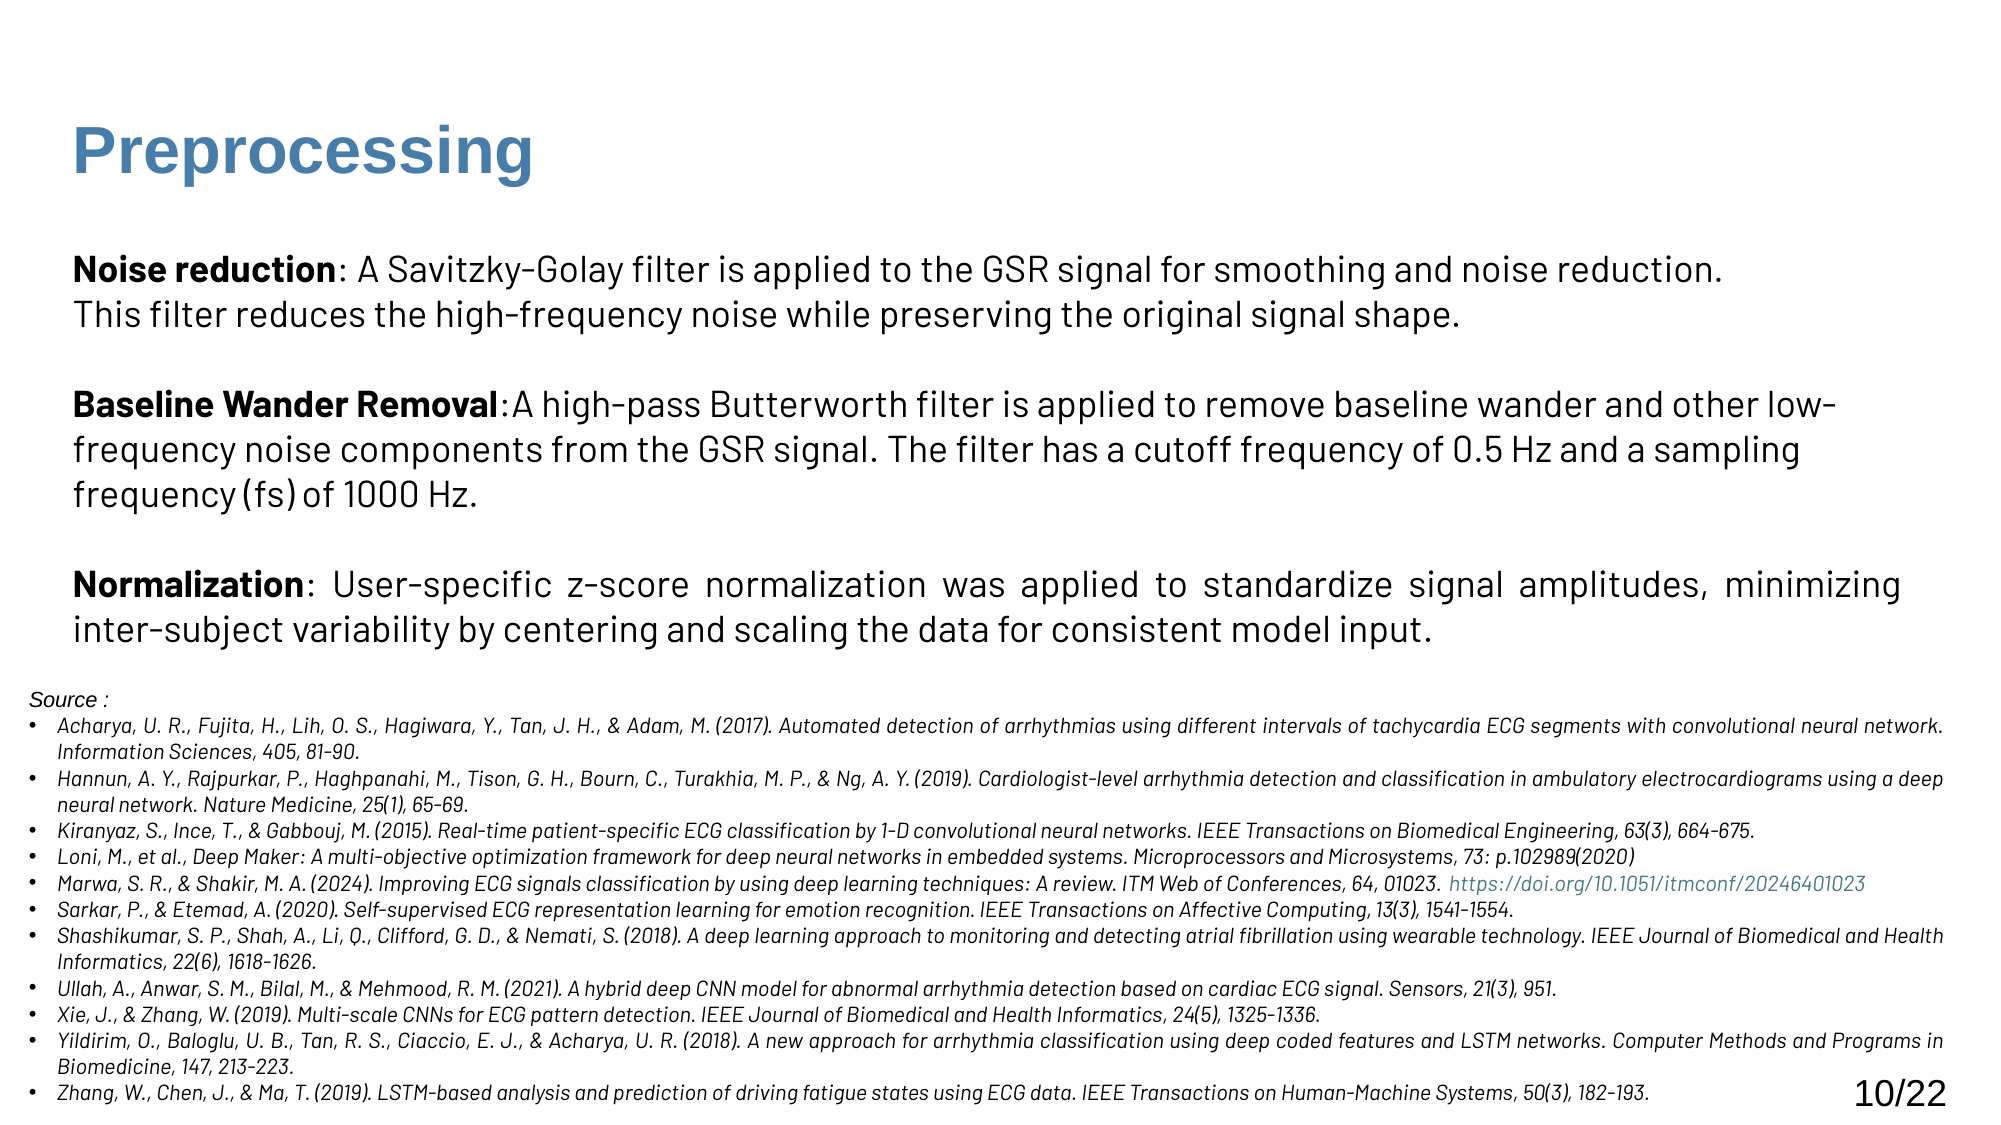

Preprocessing
Noise reduction: A Savitzky-Golay filter is applied to the GSR signal for smoothing and noise reduction.
This filter reduces the high-frequency noise while preserving the original signal shape.

Baseline Wander Removal:A high-pass Butterworth filter is applied to remove baseline wander and other low-frequency noise components from the GSR signal. The filter has a cutoff frequency of 0.5 Hz and a sampling frequency (fs) of 1000 Hz.

Normalization: User-specific z-score normalization was applied to standardize signal amplitudes, minimizing inter-subject variability by centering and scaling the data for consistent model input.
Source :
Acharya, U. R., Fujita, H., Lih, O. S., Hagiwara, Y., Tan, J. H., & Adam, M. (2017). Automated detection of arrhythmias using different intervals of tachycardia ECG segments with convolutional neural network. Information Sciences, 405, 81-90.
Hannun, A. Y., Rajpurkar, P., Haghpanahi, M., Tison, G. H., Bourn, C., Turakhia, M. P., & Ng, A. Y. (2019). Cardiologist-level arrhythmia detection and classification in ambulatory electrocardiograms using a deep neural network. Nature Medicine, 25(1), 65-69.
Kiranyaz, S., Ince, T., & Gabbouj, M. (2015). Real-time patient-specific ECG classification by 1-D convolutional neural networks. IEEE Transactions on Biomedical Engineering, 63(3), 664-675.
Loni, M., et al., Deep Maker: A multi-objective optimization framework for deep neural networks in embedded systems. Microprocessors and Microsystems, 73: p.102989(2020)
Marwa, S. R., & Shakir, M. A. (2024). Improving ECG signals classification by using deep learning techniques: A review. ITM Web of Conferences, 64, 01023. https://doi.org/10.1051/itmconf/20246401023
Sarkar, P., & Etemad, A. (2020). Self-supervised ECG representation learning for emotion recognition. IEEE Transactions on Affective Computing, 13(3), 1541-1554.
Shashikumar, S. P., Shah, A., Li, Q., Clifford, G. D., & Nemati, S. (2018). A deep learning approach to monitoring and detecting atrial fibrillation using wearable technology. IEEE Journal of Biomedical and Health Informatics, 22(6), 1618-1626.
Ullah, A., Anwar, S. M., Bilal, M., & Mehmood, R. M. (2021). A hybrid deep CNN model for abnormal arrhythmia detection based on cardiac ECG signal. Sensors, 21(3), 951.
Xie, J., & Zhang, W. (2019). Multi-scale CNNs for ECG pattern detection. IEEE Journal of Biomedical and Health Informatics, 24(5), 1325-1336.
Yildirim, O., Baloglu, U. B., Tan, R. S., Ciaccio, E. J., & Acharya, U. R. (2018). A new approach for arrhythmia classification using deep coded features and LSTM networks. Computer Methods and Programs in Biomedicine, 147, 213-223.
Zhang, W., Chen, J., & Ma, T. (2019). LSTM-based analysis and prediction of driving fatigue states using ECG data. IEEE Transactions on Human-Machine Systems, 50(3), 182-193.
10/22